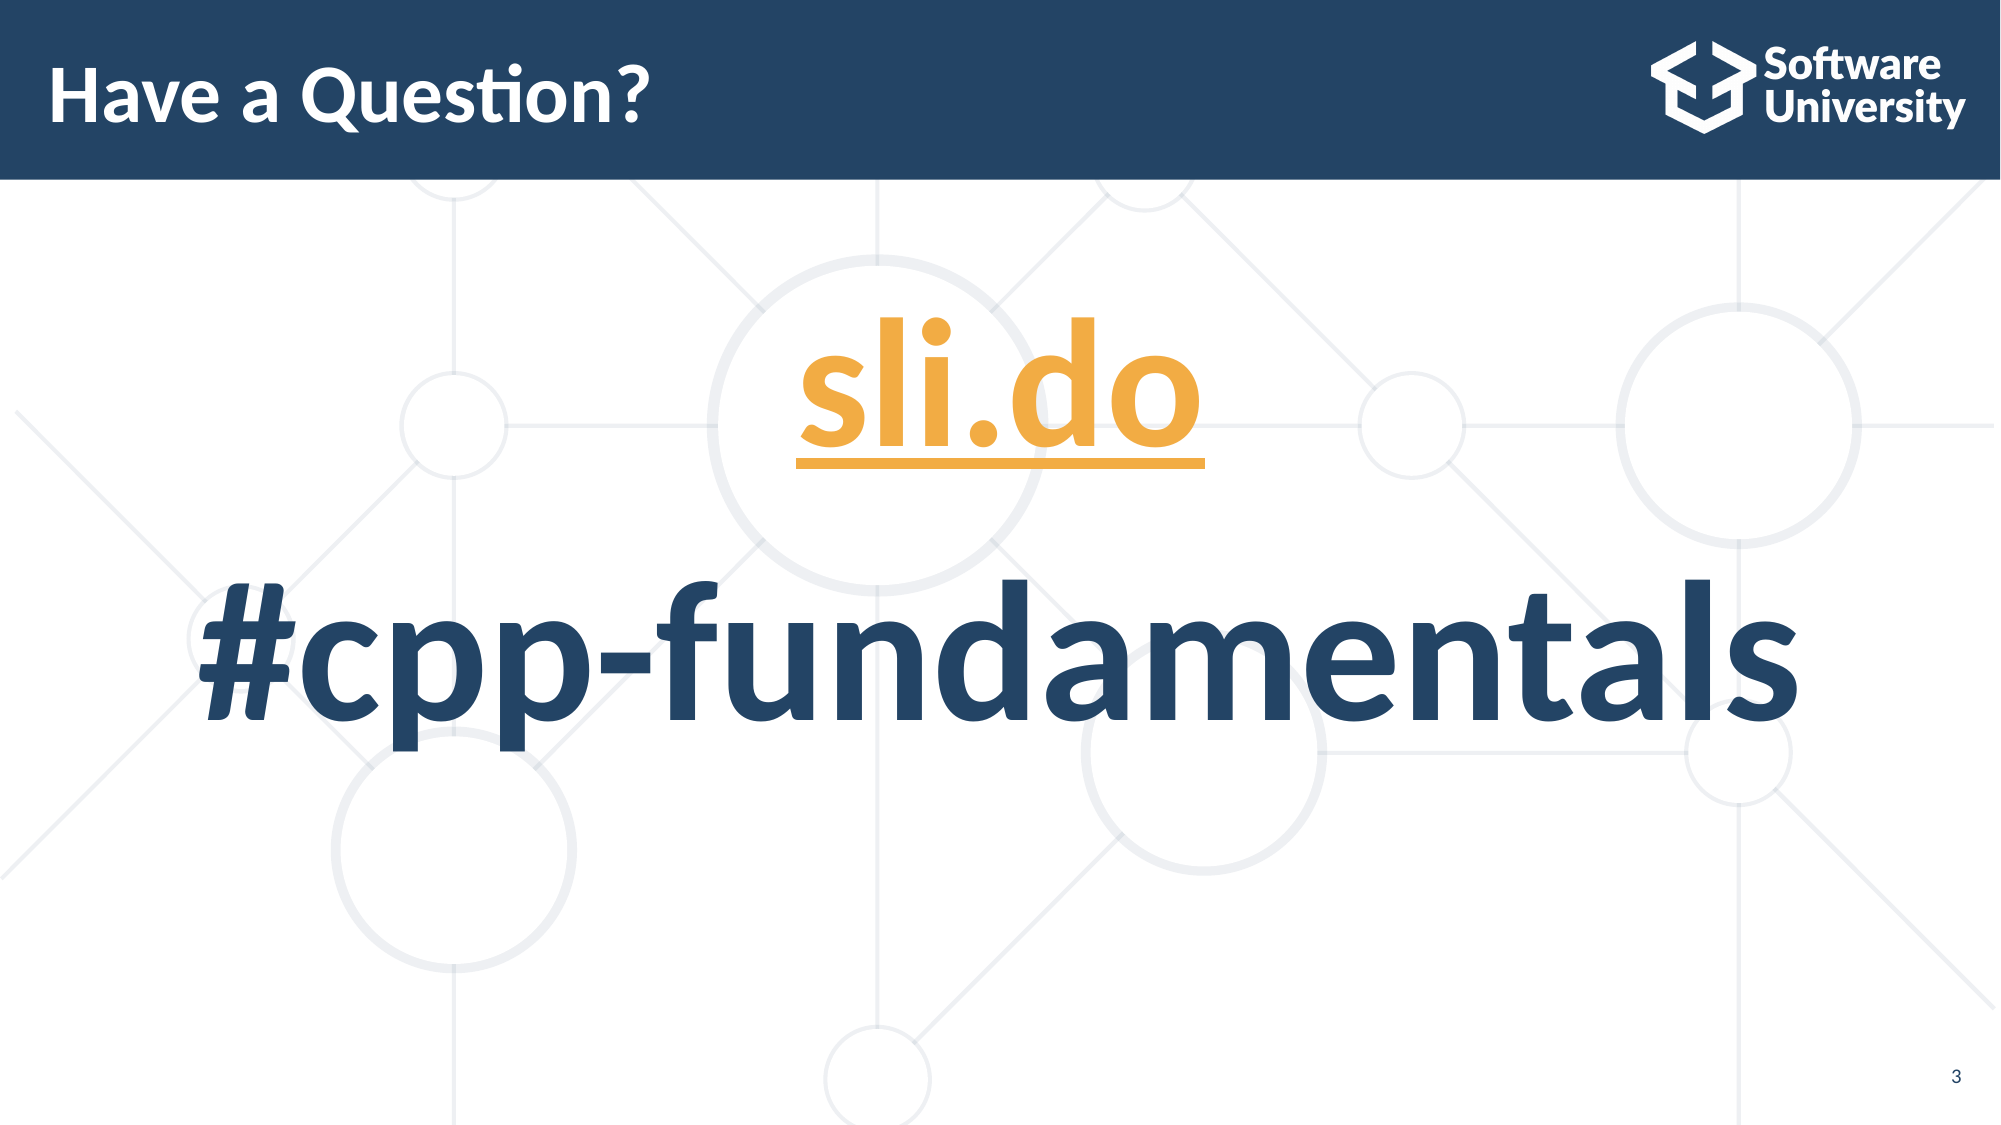

# Have a Question?

sli.do
#cpp-fundamentals
3